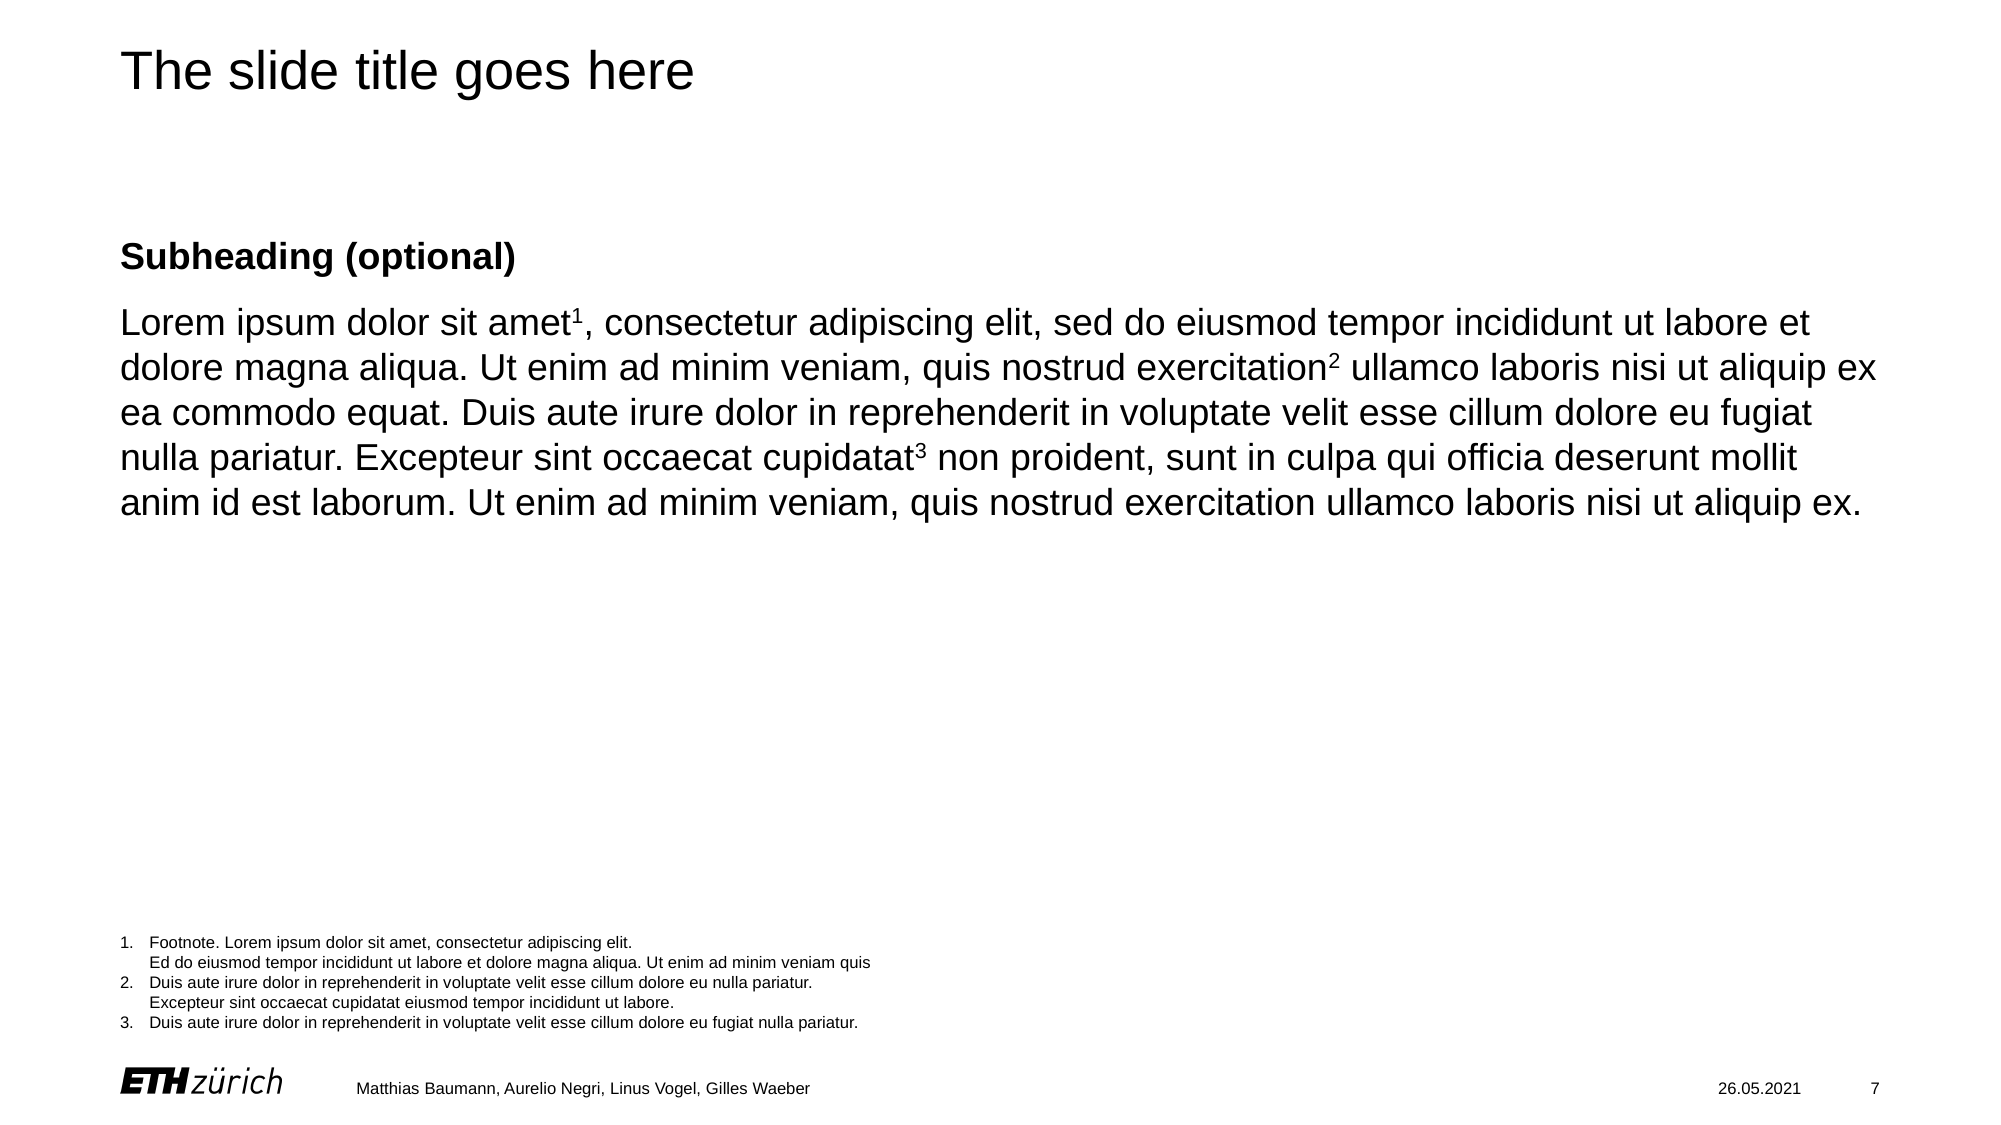

# The slide title goes here
Subheading (optional)
Lorem ipsum dolor sit amet1, consectetur adipiscing elit, sed do eiusmod tempor incididunt ut labore et dolore magna aliqua. Ut enim ad minim veniam, quis nostrud exercitation2 ullamco laboris nisi ut aliquip ex ea commodo equat. Duis aute irure dolor in reprehenderit in voluptate velit esse cillum dolore eu fugiat nulla pariatur. Excepteur sint occaecat cupidatat3 non proident, sunt in culpa qui officia deserunt mollit anim id est laborum. Ut enim ad minim veniam, quis nostrud exercitation ullamco laboris nisi ut aliquip ex.
Footnote. Lorem ipsum dolor sit amet, consectetur adipiscing elit.
Ed do eiusmod tempor incididunt ut labore et dolore magna aliqua. Ut enim ad minim veniam quis
Duis aute irure dolor in reprehenderit in voluptate velit esse cillum dolore eu nulla pariatur.
Excepteur sint occaecat cupidatat eiusmod tempor incididunt ut labore.
Duis aute irure dolor in reprehenderit in voluptate velit esse cillum dolore eu fugiat nulla pariatur.
Matthias Baumann, Aurelio Negri, Linus Vogel, Gilles Waeber
26.05.2021
7